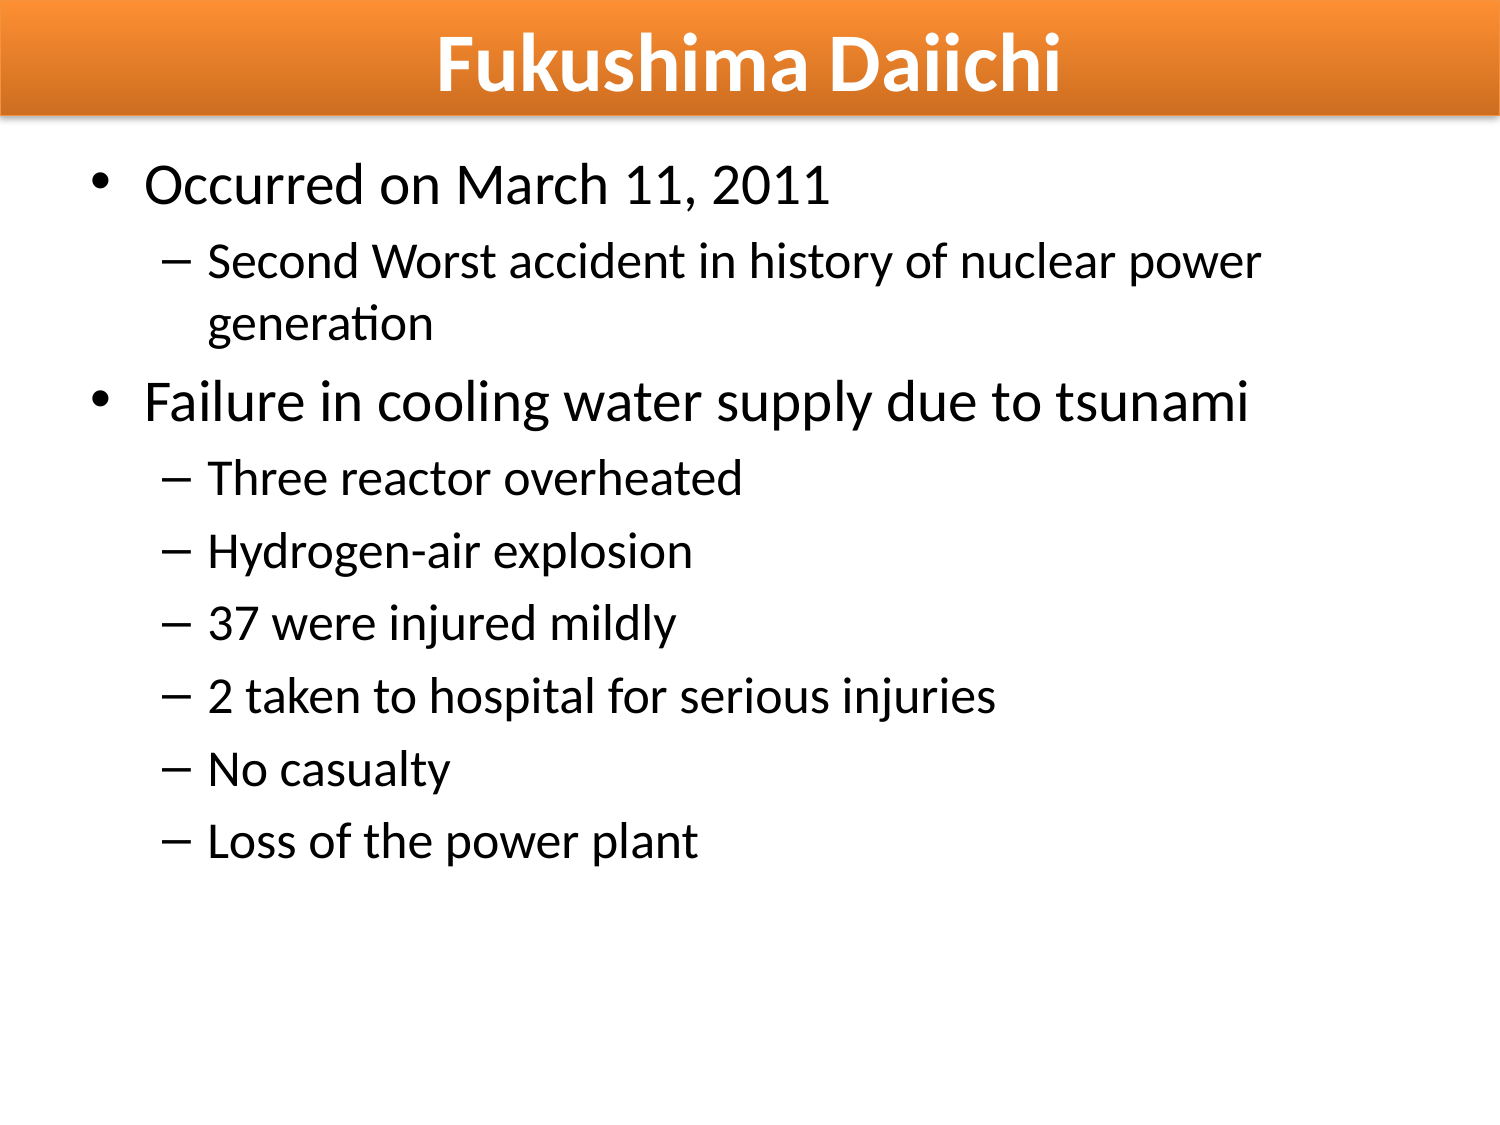

Fukushima Daiichi
Occurred on March 11, 2011
Second Worst accident in history of nuclear power generation
Failure in cooling water supply due to tsunami
Three reactor overheated
Hydrogen-air explosion
37 were injured mildly
2 taken to hospital for serious injuries
No casualty
Loss of the power plant